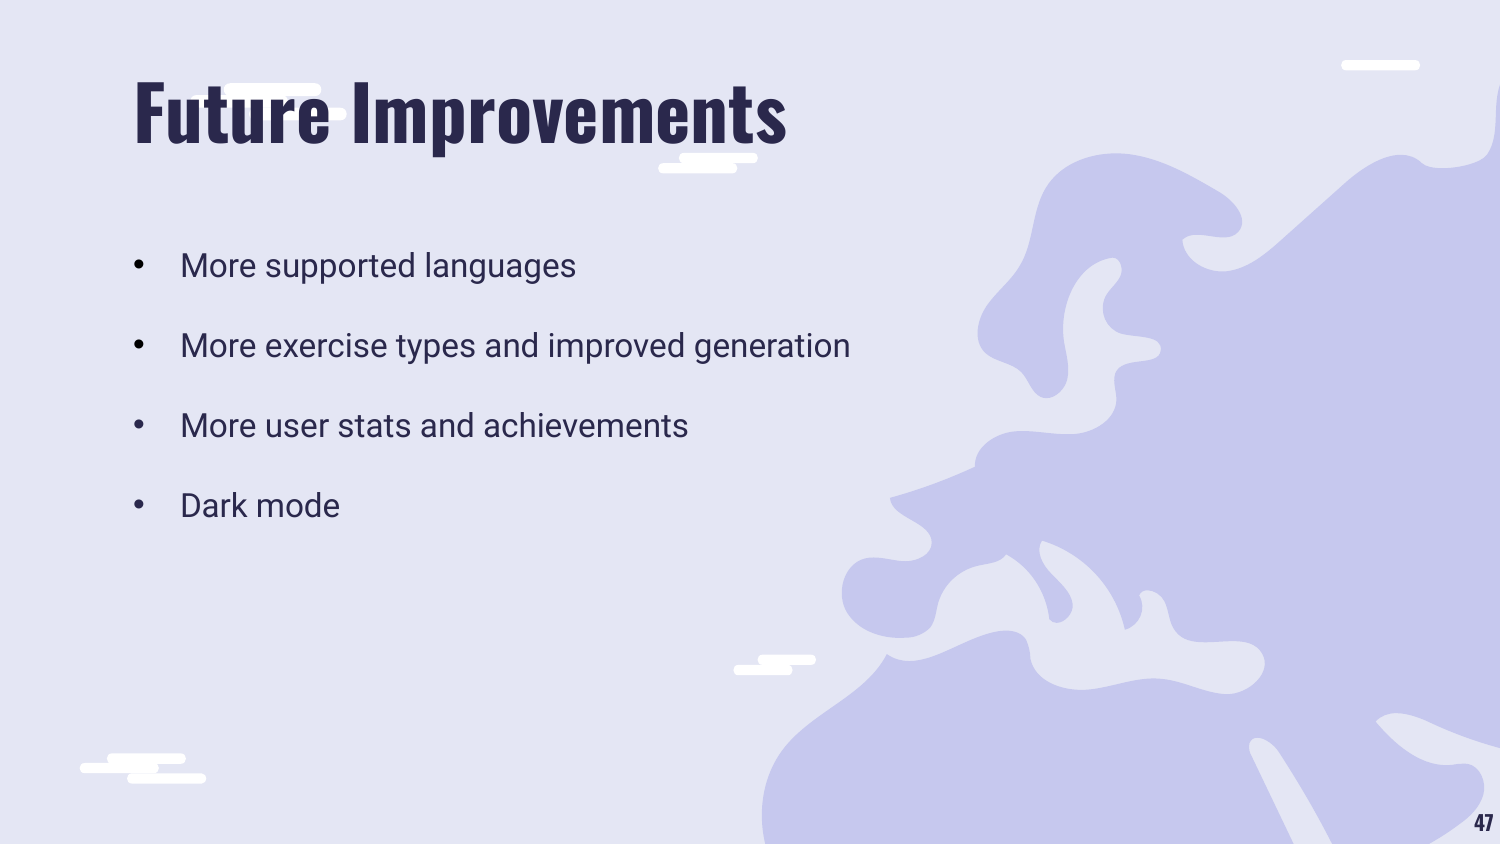

# Future Improvements

More supported languages

More exercise types and improved generation

More user stats and achievements

Dark mode

47